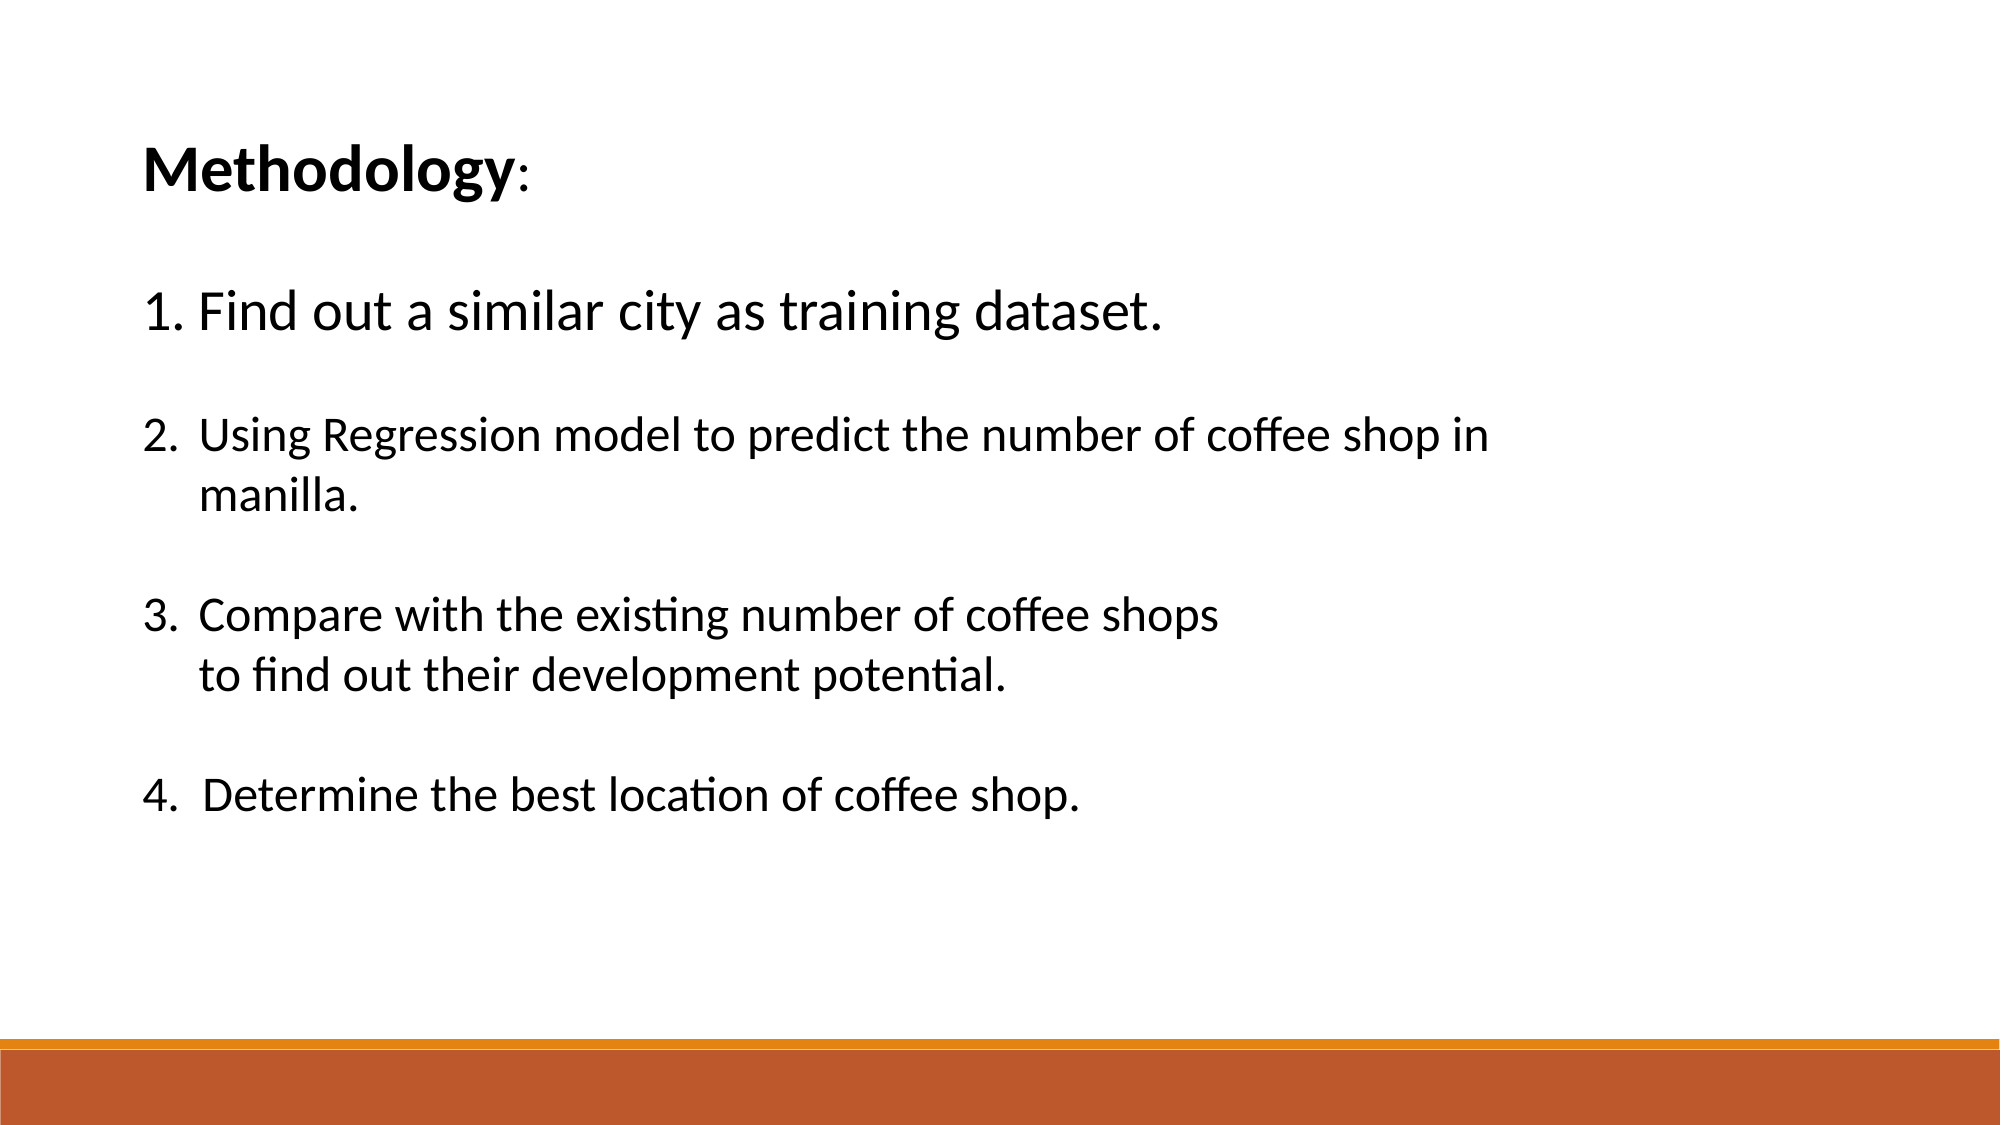

Methodology:
Find out a similar city as training dataset.

Using Regression model to predict the number of coffee shop in manilla.

Compare with the existing number of coffee shops
     to find out their development potential.

4.  Determine the best location of coffee shop.